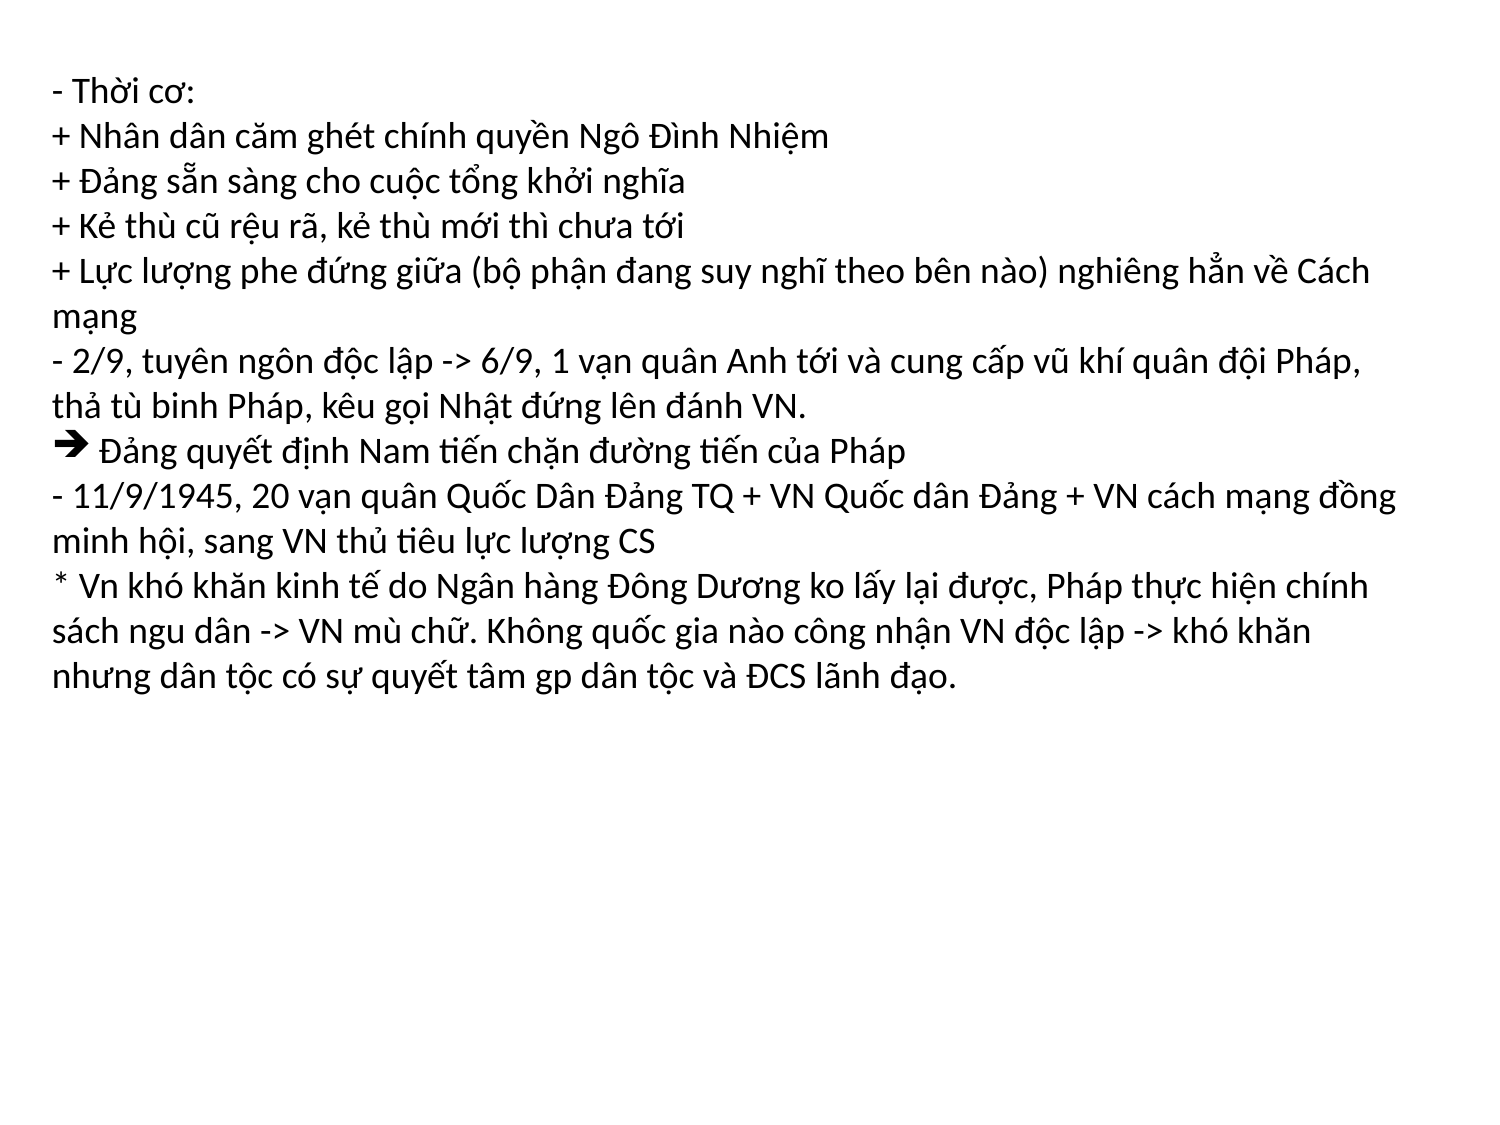

- Thời cơ:
+ Nhân dân căm ghét chính quyền Ngô Đình Nhiệm
+ Đảng sẵn sàng cho cuộc tổng khởi nghĩa
+ Kẻ thù cũ rệu rã, kẻ thù mới thì chưa tới
+ Lực lượng phe đứng giữa (bộ phận đang suy nghĩ theo bên nào) nghiêng hẳn về Cách mạng
- 2/9, tuyên ngôn độc lập -> 6/9, 1 vạn quân Anh tới và cung cấp vũ khí quân đội Pháp, thả tù binh Pháp, kêu gọi Nhật đứng lên đánh VN.
Đảng quyết định Nam tiến chặn đường tiến của Pháp
- 11/9/1945, 20 vạn quân Quốc Dân Đảng TQ + VN Quốc dân Đảng + VN cách mạng đồng minh hội, sang VN thủ tiêu lực lượng CS
* Vn khó khăn kinh tế do Ngân hàng Đông Dương ko lấy lại được, Pháp thực hiện chính sách ngu dân -> VN mù chữ. Không quốc gia nào công nhận VN độc lập -> khó khăn nhưng dân tộc có sự quyết tâm gp dân tộc và ĐCS lãnh đạo.